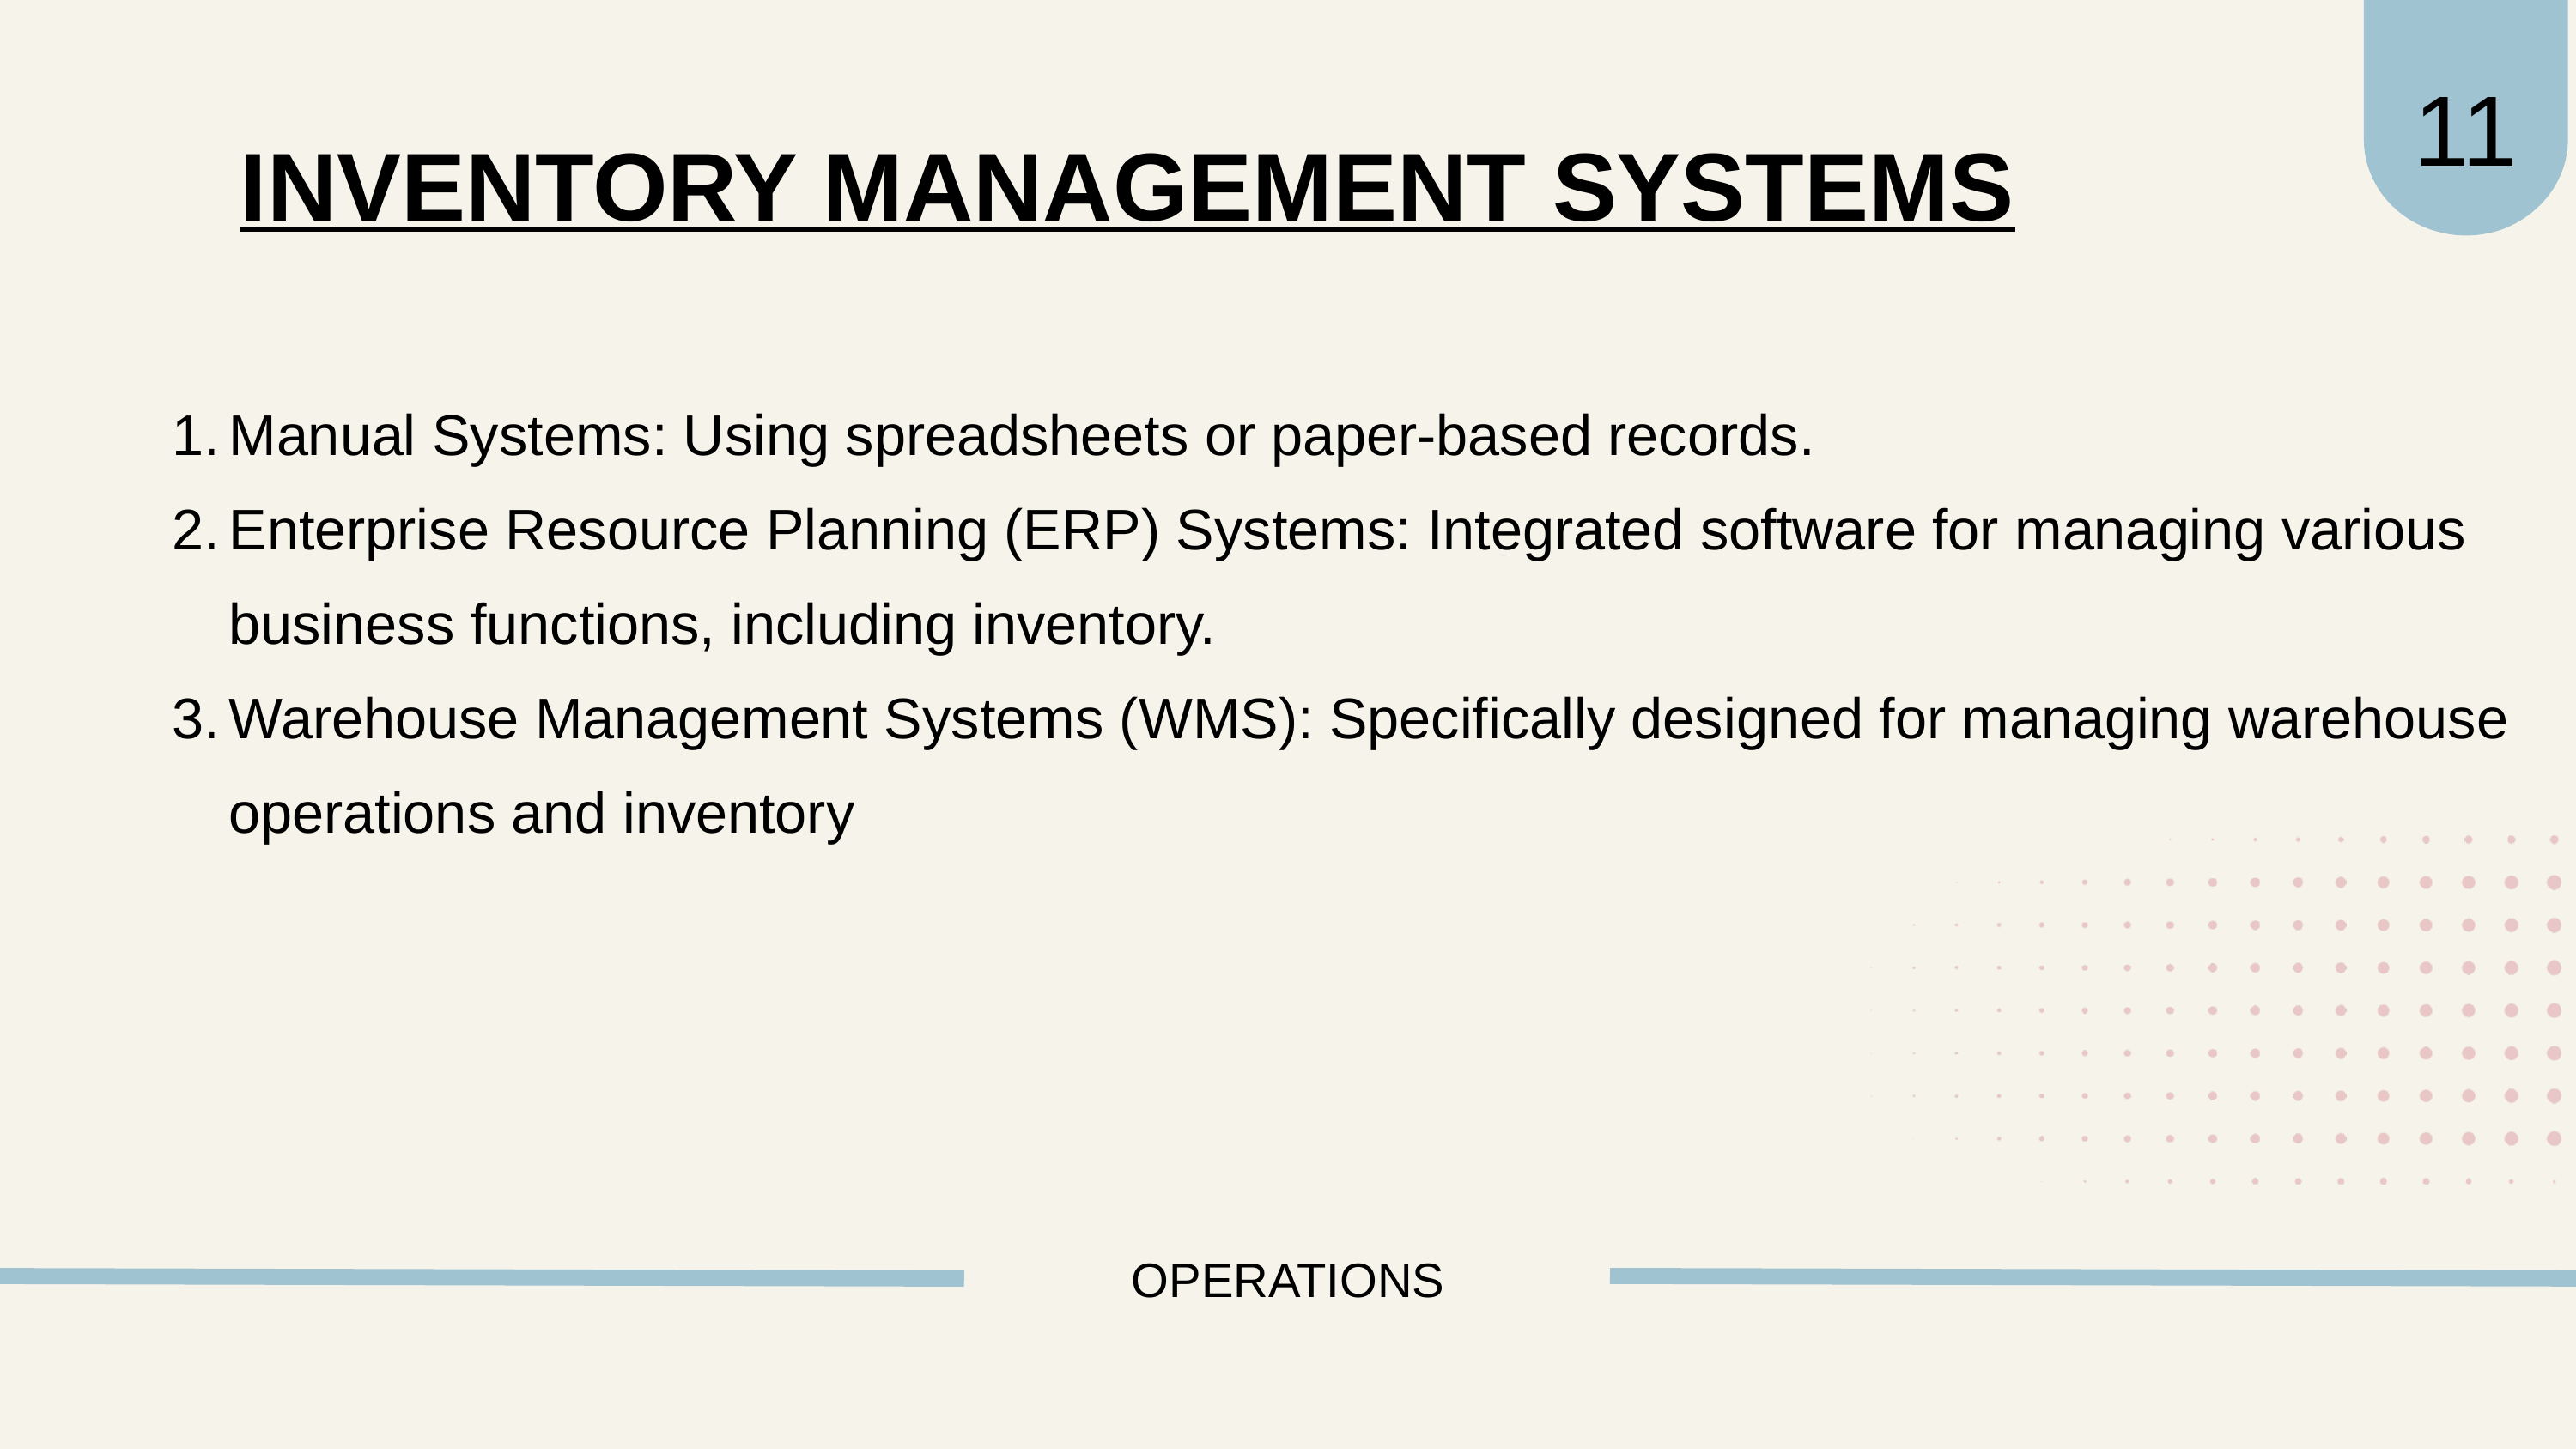

11
INVENTORY MANAGEMENT SYSTEMS
Manual Systems: Using spreadsheets or paper-based records.
Enterprise Resource Planning (ERP) Systems: Integrated software for managing various business functions, including inventory.
Warehouse Management Systems (WMS): Specifically designed for managing warehouse operations and inventory

OPERATIONS